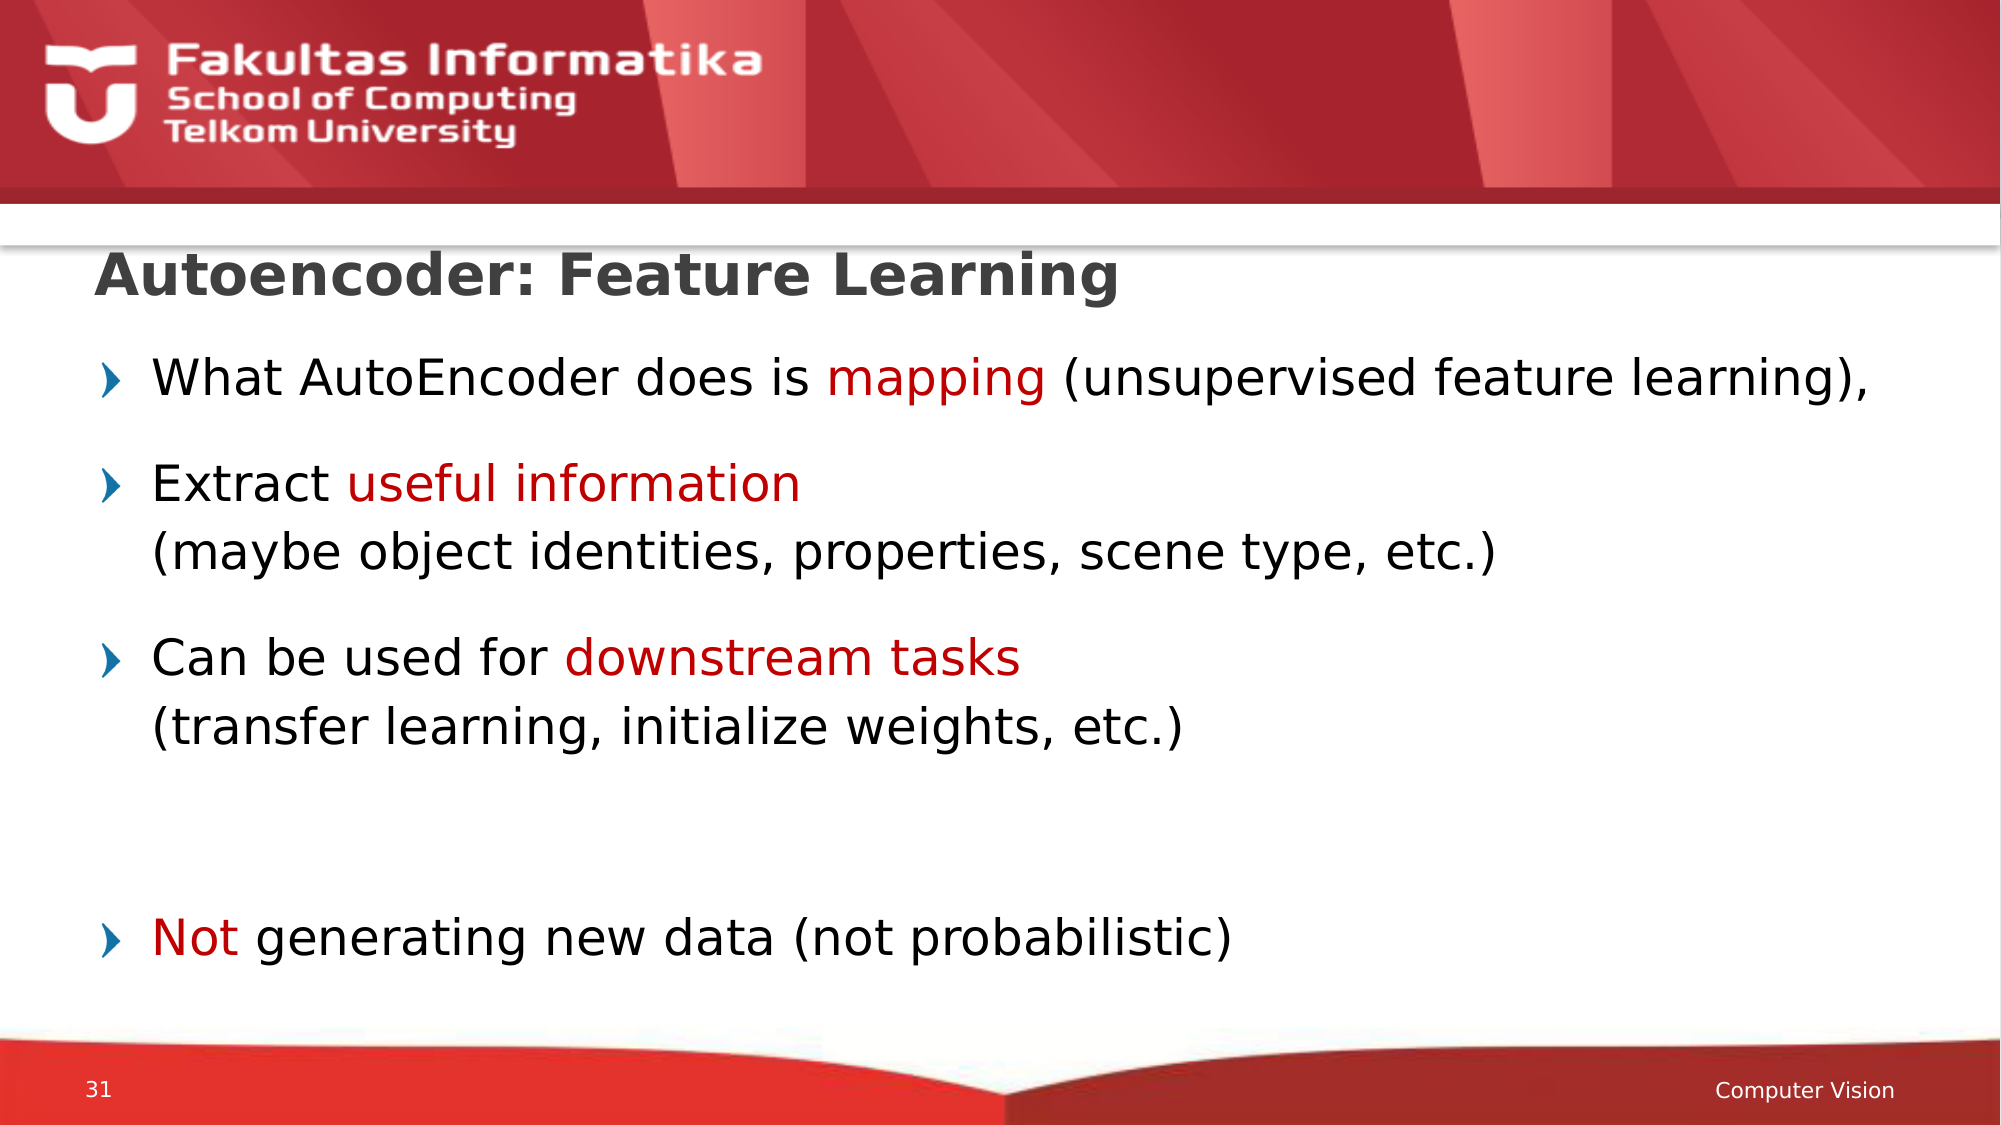

# Autoencoder: Feature Learning
What AutoEncoder does is mapping (unsupervised feature learning),
Extract useful information
(maybe object identities, properties, scene type, etc.)
Can be used for downstream tasks
(transfer learning, initialize weights, etc.)

Not generating new data (not probabilistic)

Computer Vision
31